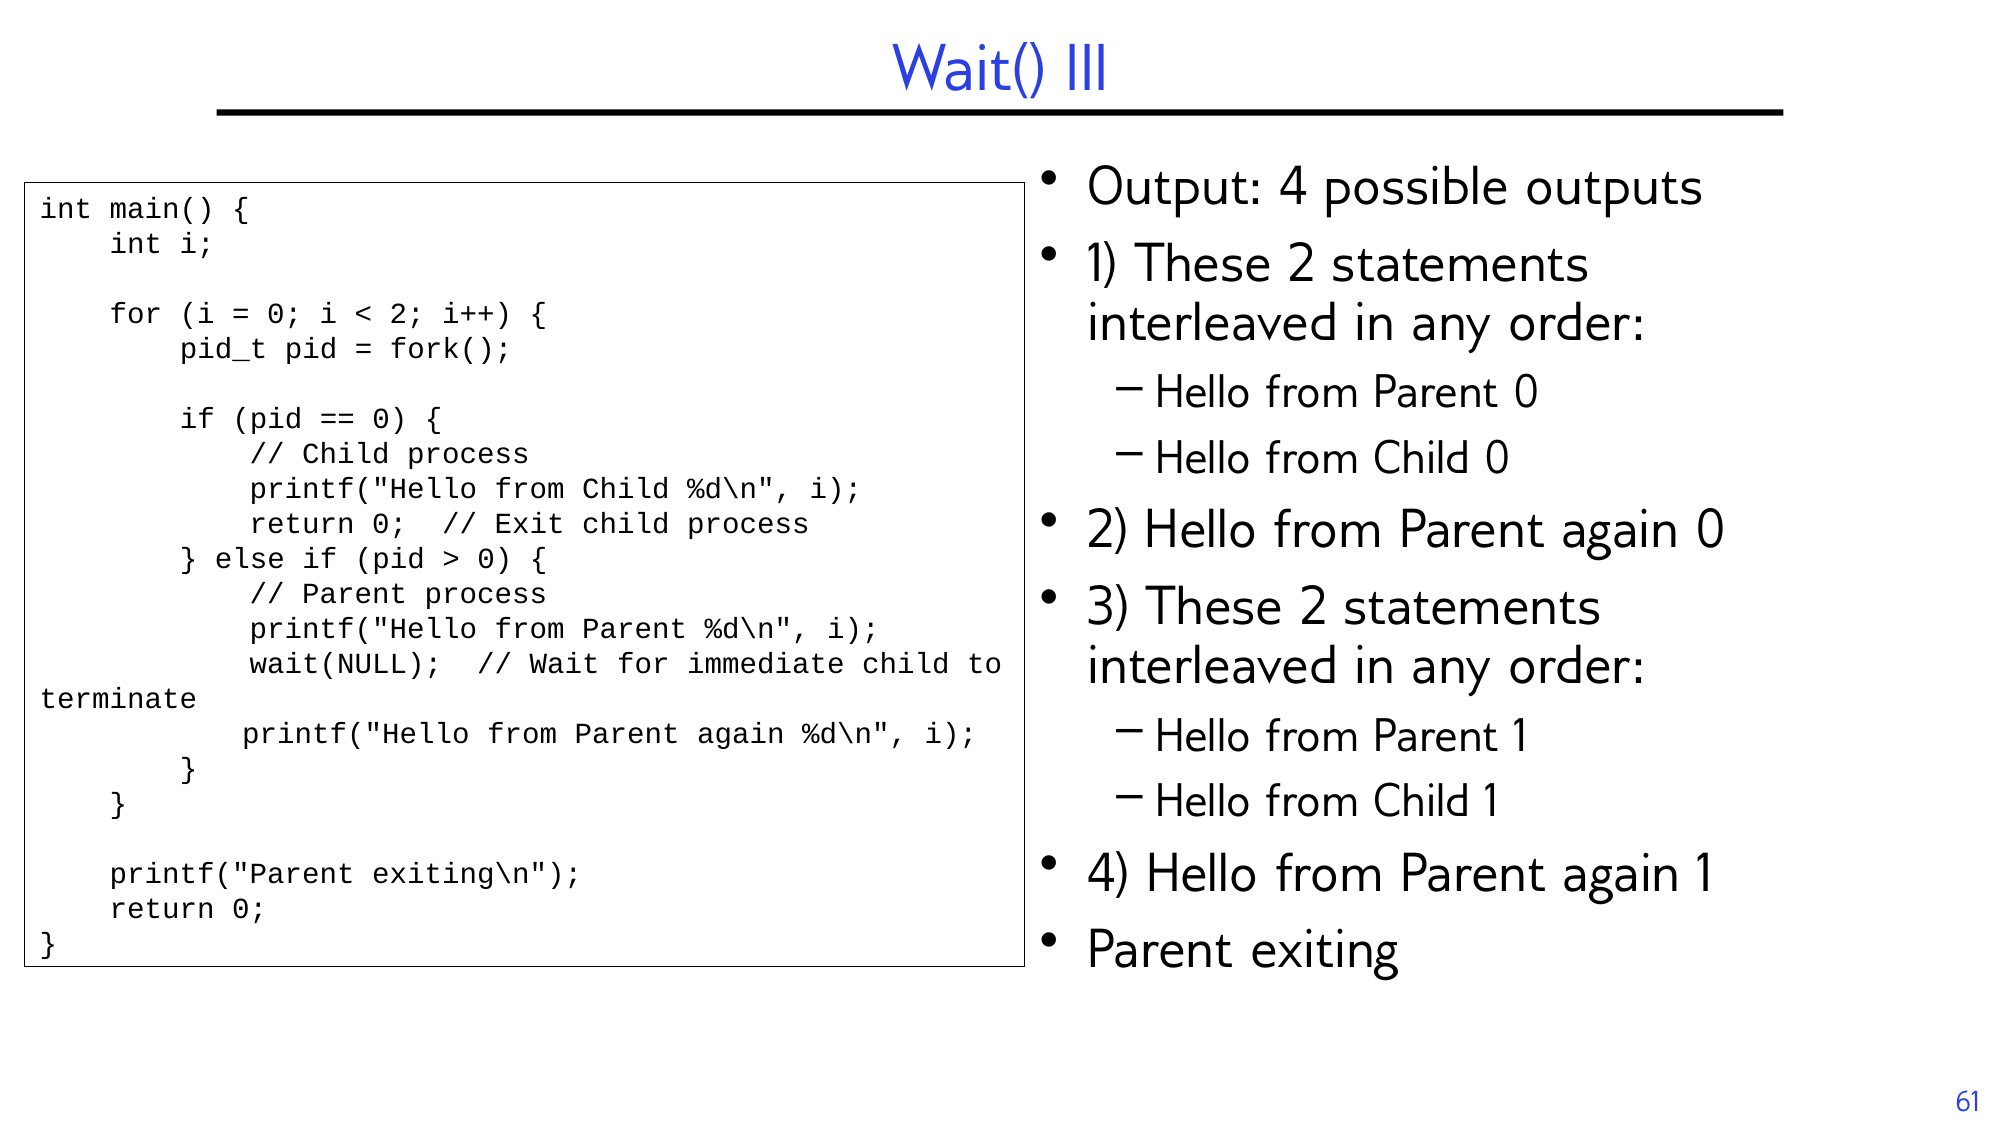

# Wait() III
Output: 4 possible outputs
1) These 2 statements interleaved in any order:
Hello from Parent 0
Hello from Child 0
2) Hello from Parent again 0
3) These 2 statements interleaved in any order:
Hello from Parent 1
Hello from Child 1
4) Hello from Parent again 1
Parent exiting

int main() {
    int i;

    for (i = 0; i < 2; i++) {
        pid_t pid = fork();

        if (pid == 0) {
            // Child process
            printf("Hello from Child %d\n", i);
            return 0;  // Exit child process
        } else if (pid > 0) {
            // Parent process
            printf("Hello from Parent %d\n", i);
            wait(NULL);  // Wait for immediate child to terminate
	   printf("Hello from Parent again %d\n", i);
        }
    }

    printf("Parent exiting\n");
    return 0;
}